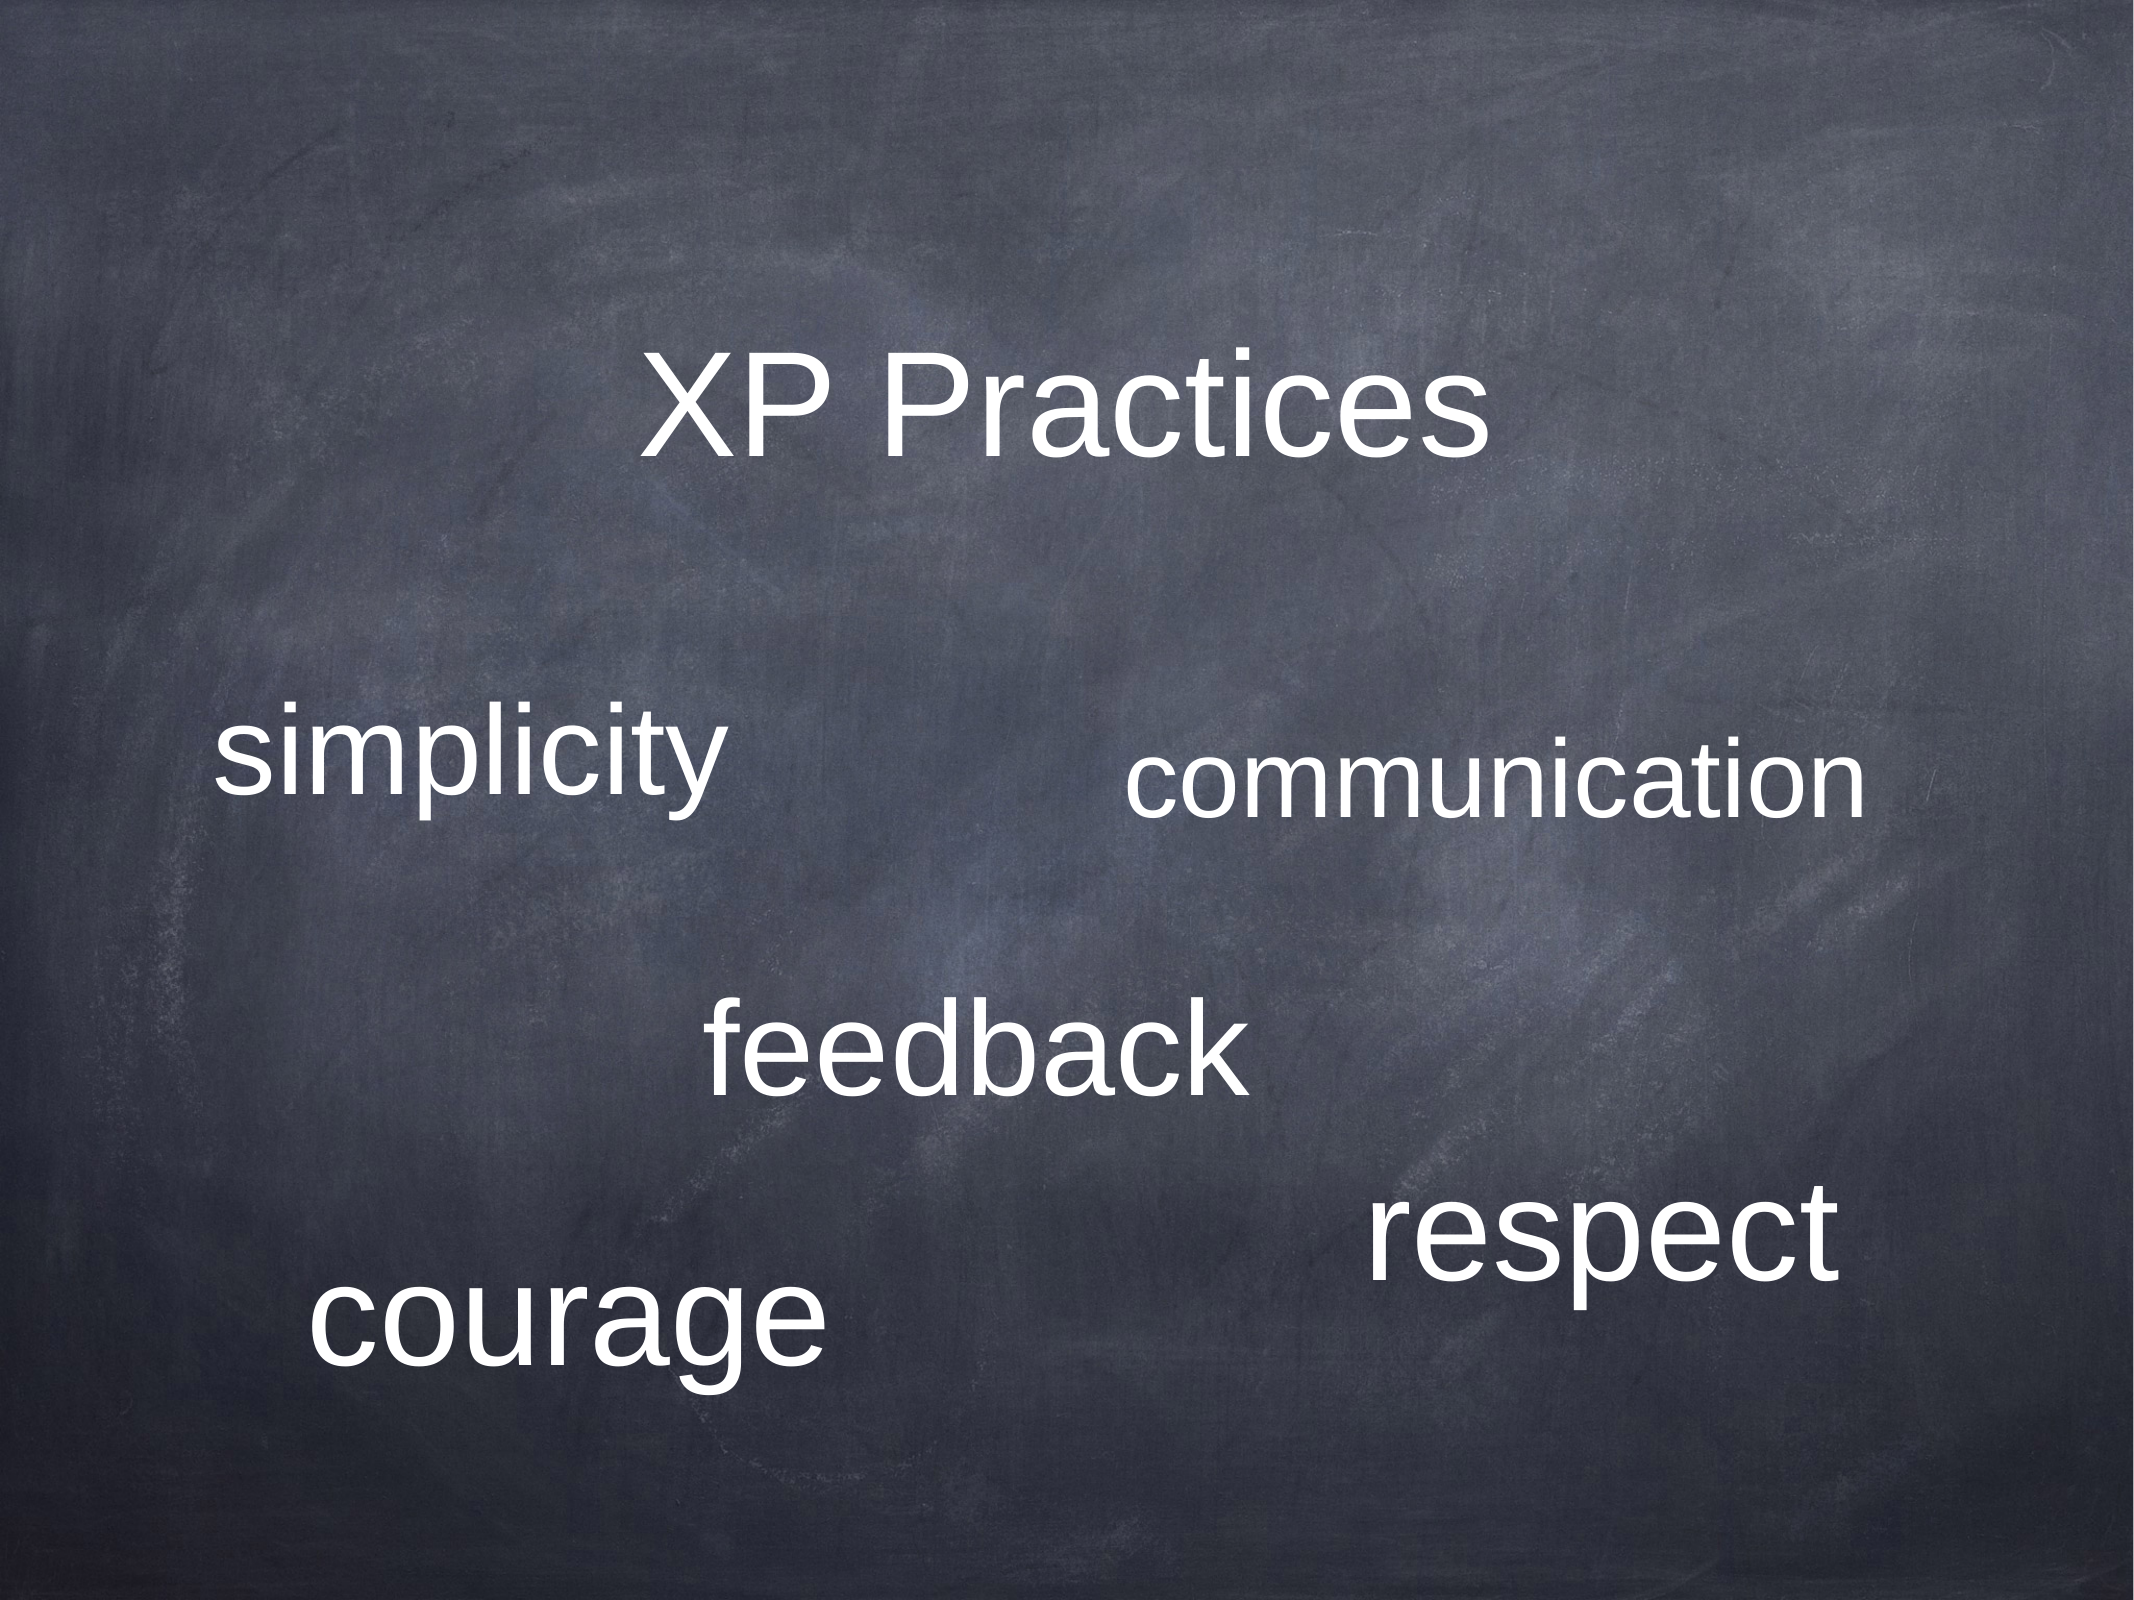

# XP Practices
communication
simplicity
feedback
respect
courage